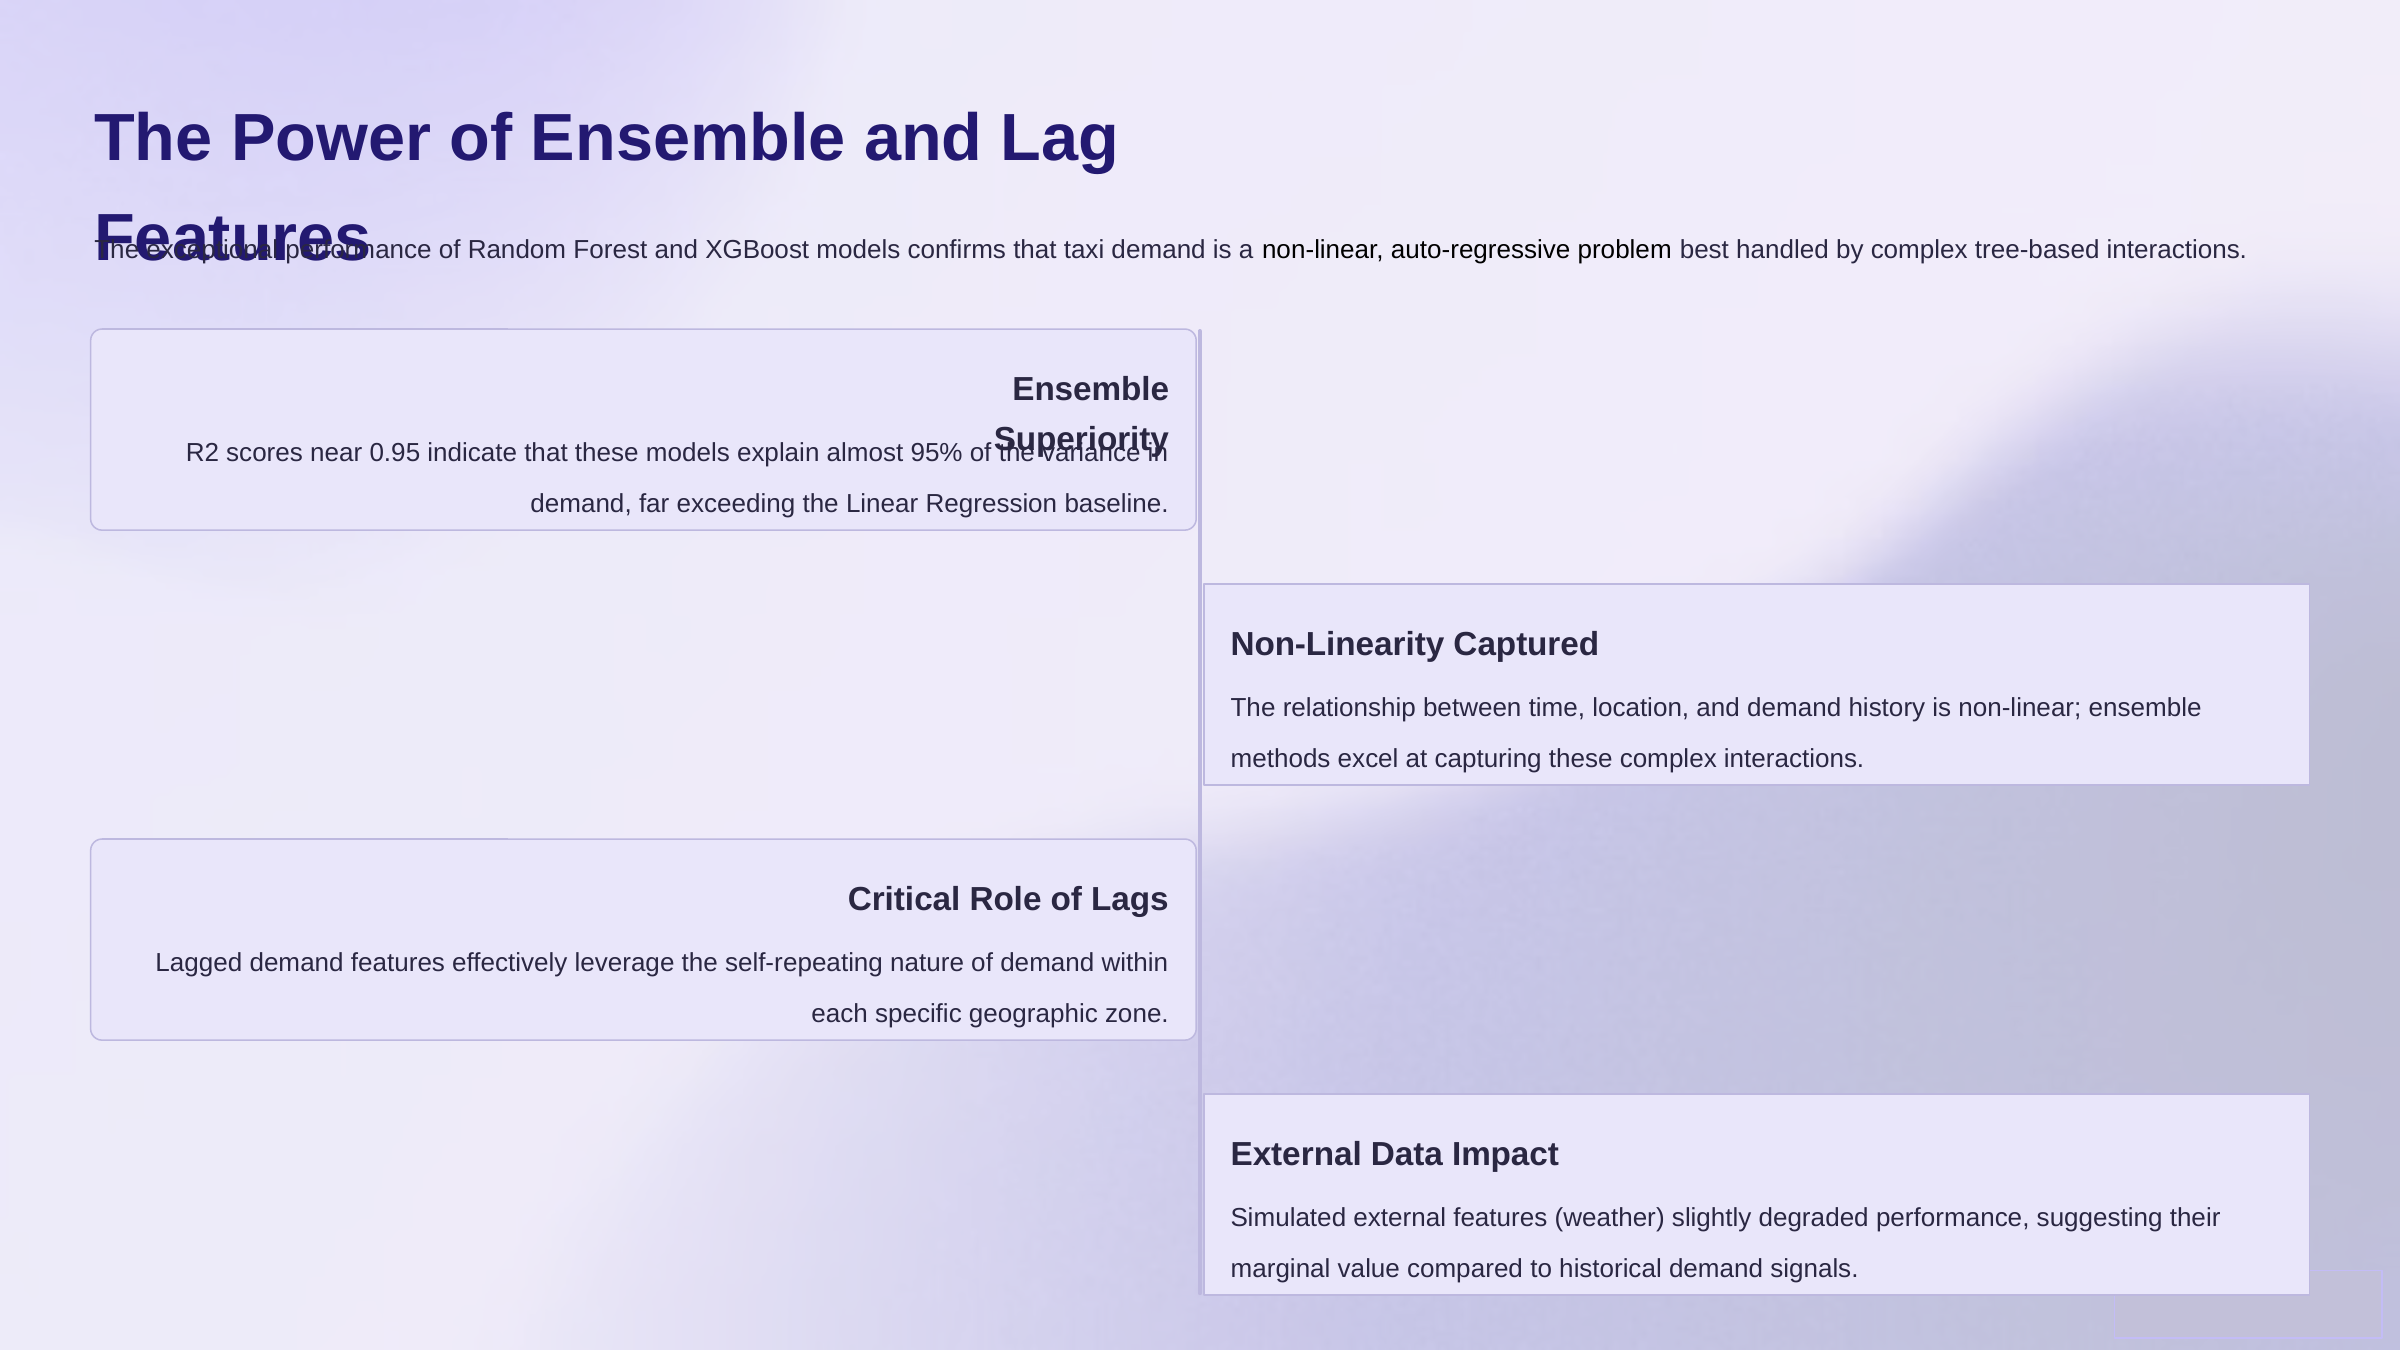

The Power of Ensemble and Lag Features
The exceptional performance of Random Forest and XGBoost models confirms that taxi demand is a non-linear, auto-regressive problem best handled by complex tree-based interactions.

Ensemble Superiority
R2 scores near 0.95 indicate that these models explain almost 95% of the variance in demand, far exceeding the Linear Regression baseline.

Non-Linearity Captured
The relationship between time, location, and demand history is non-linear; ensemble methods excel at capturing these complex interactions.

Critical Role of Lags
Lagged demand features effectively leverage the self-repeating nature of demand within each specific geographic zone.

External Data Impact
Simulated external features (weather) slightly degraded performance, suggesting their marginal value compared to historical demand signals.